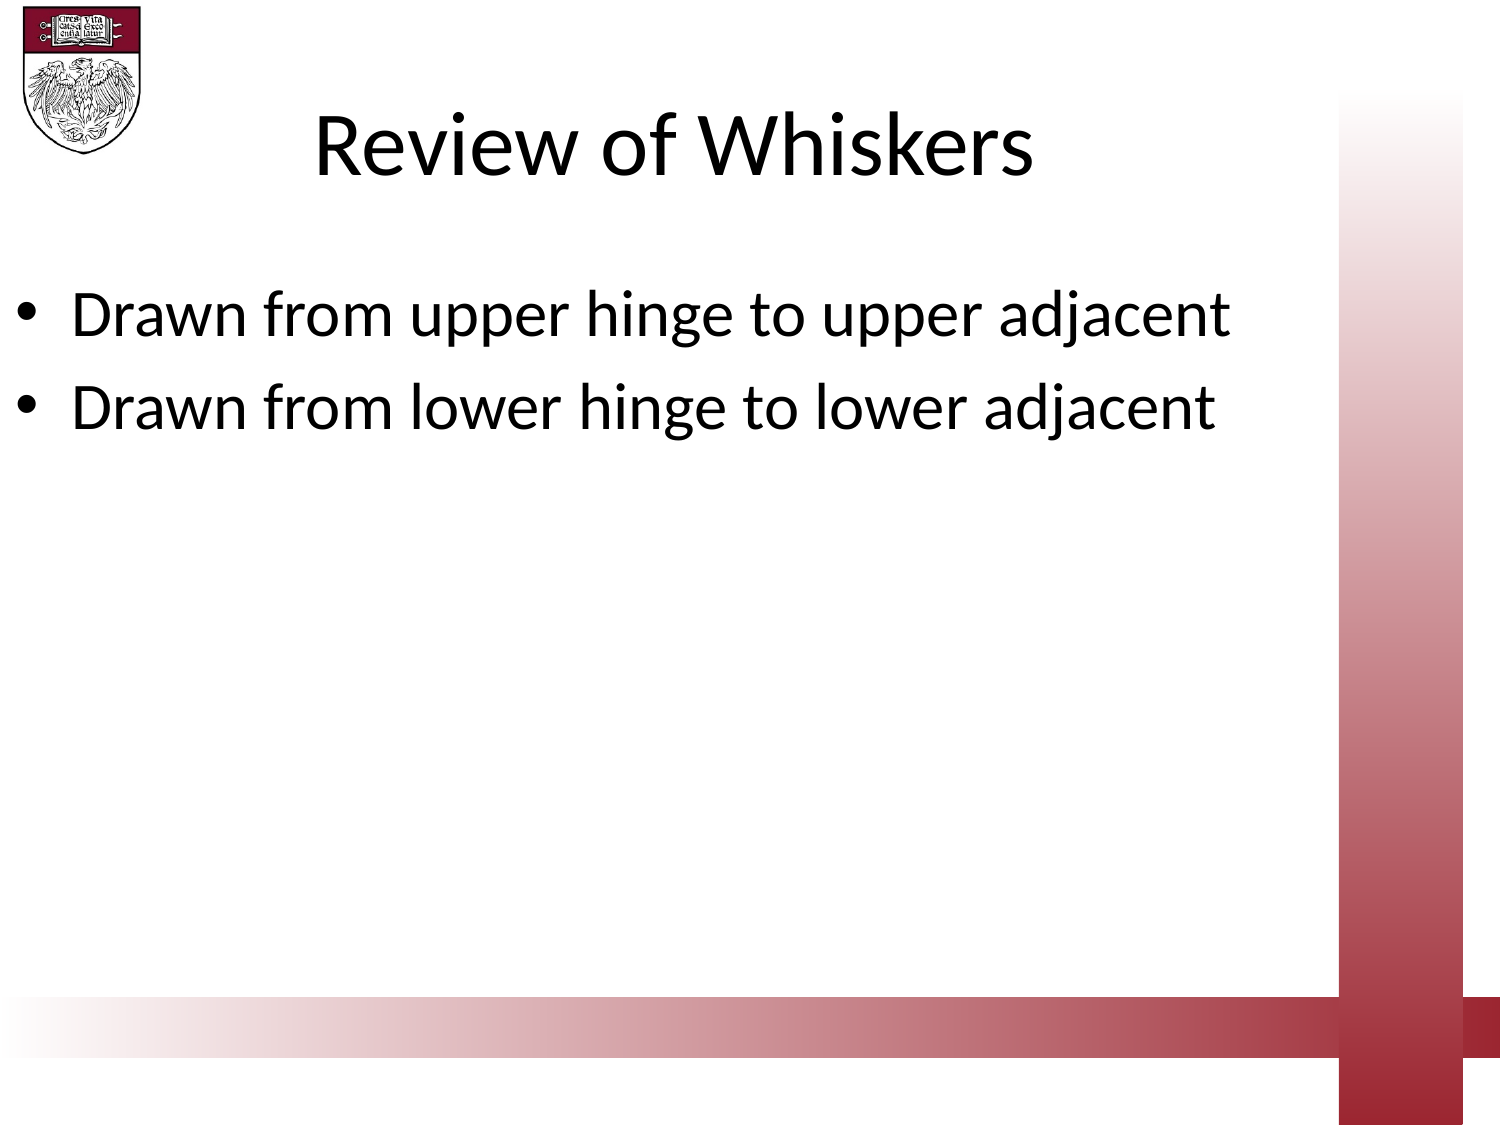

Review of Whiskers
Drawn from upper hinge to upper adjacent
Drawn from lower hinge to lower adjacent